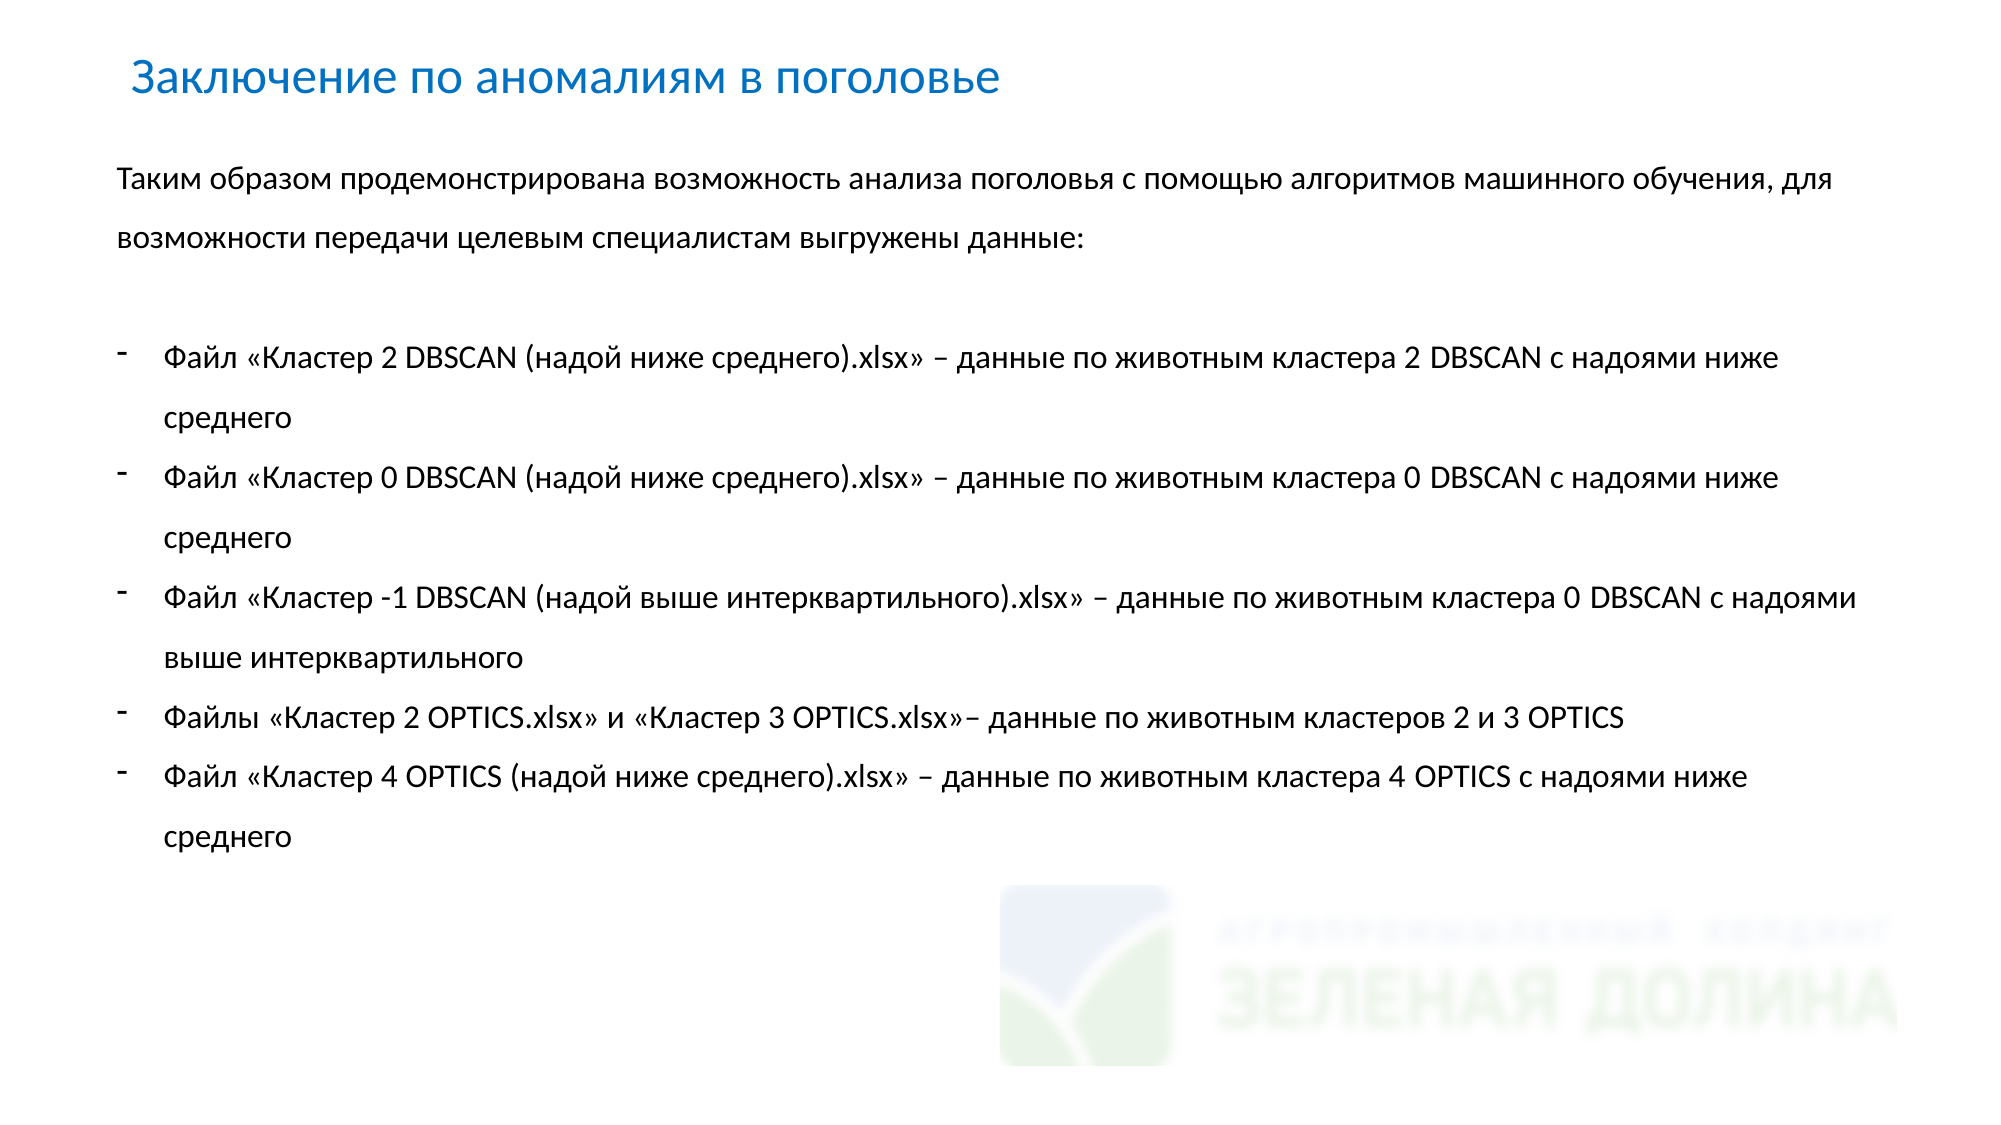

Заключение по аномалиям в поголовье
Таким образом продемонстрирована возможность анализа поголовья с помощью алгоритмов машинного обучения, для возможности передачи целевым специалистам выгружены данные:

Файл «Кластер 2 DBSCAN (надой ниже среднего).xlsx» – данные по животным кластера 2 DBSCAN с надоями ниже среднего
Файл «Кластер 0 DBSCAN (надой ниже среднего).xlsx» – данные по животным кластера 0 DBSCAN с надоями ниже среднего
Файл «Кластер -1 DBSCAN (надой выше интерквартильного).xlsx» – данные по животным кластера 0 DBSCAN с надоями выше интерквартильного
Файлы «Кластер 2 OPTICS.xlsx» и «Кластер 3 OPTICS.xlsx»– данные по животным кластеров 2 и 3 OPTICS
Файл «Кластер 4 OPTICS (надой ниже среднего).xlsx» – данные по животным кластера 4 OPTICS с надоями ниже среднего